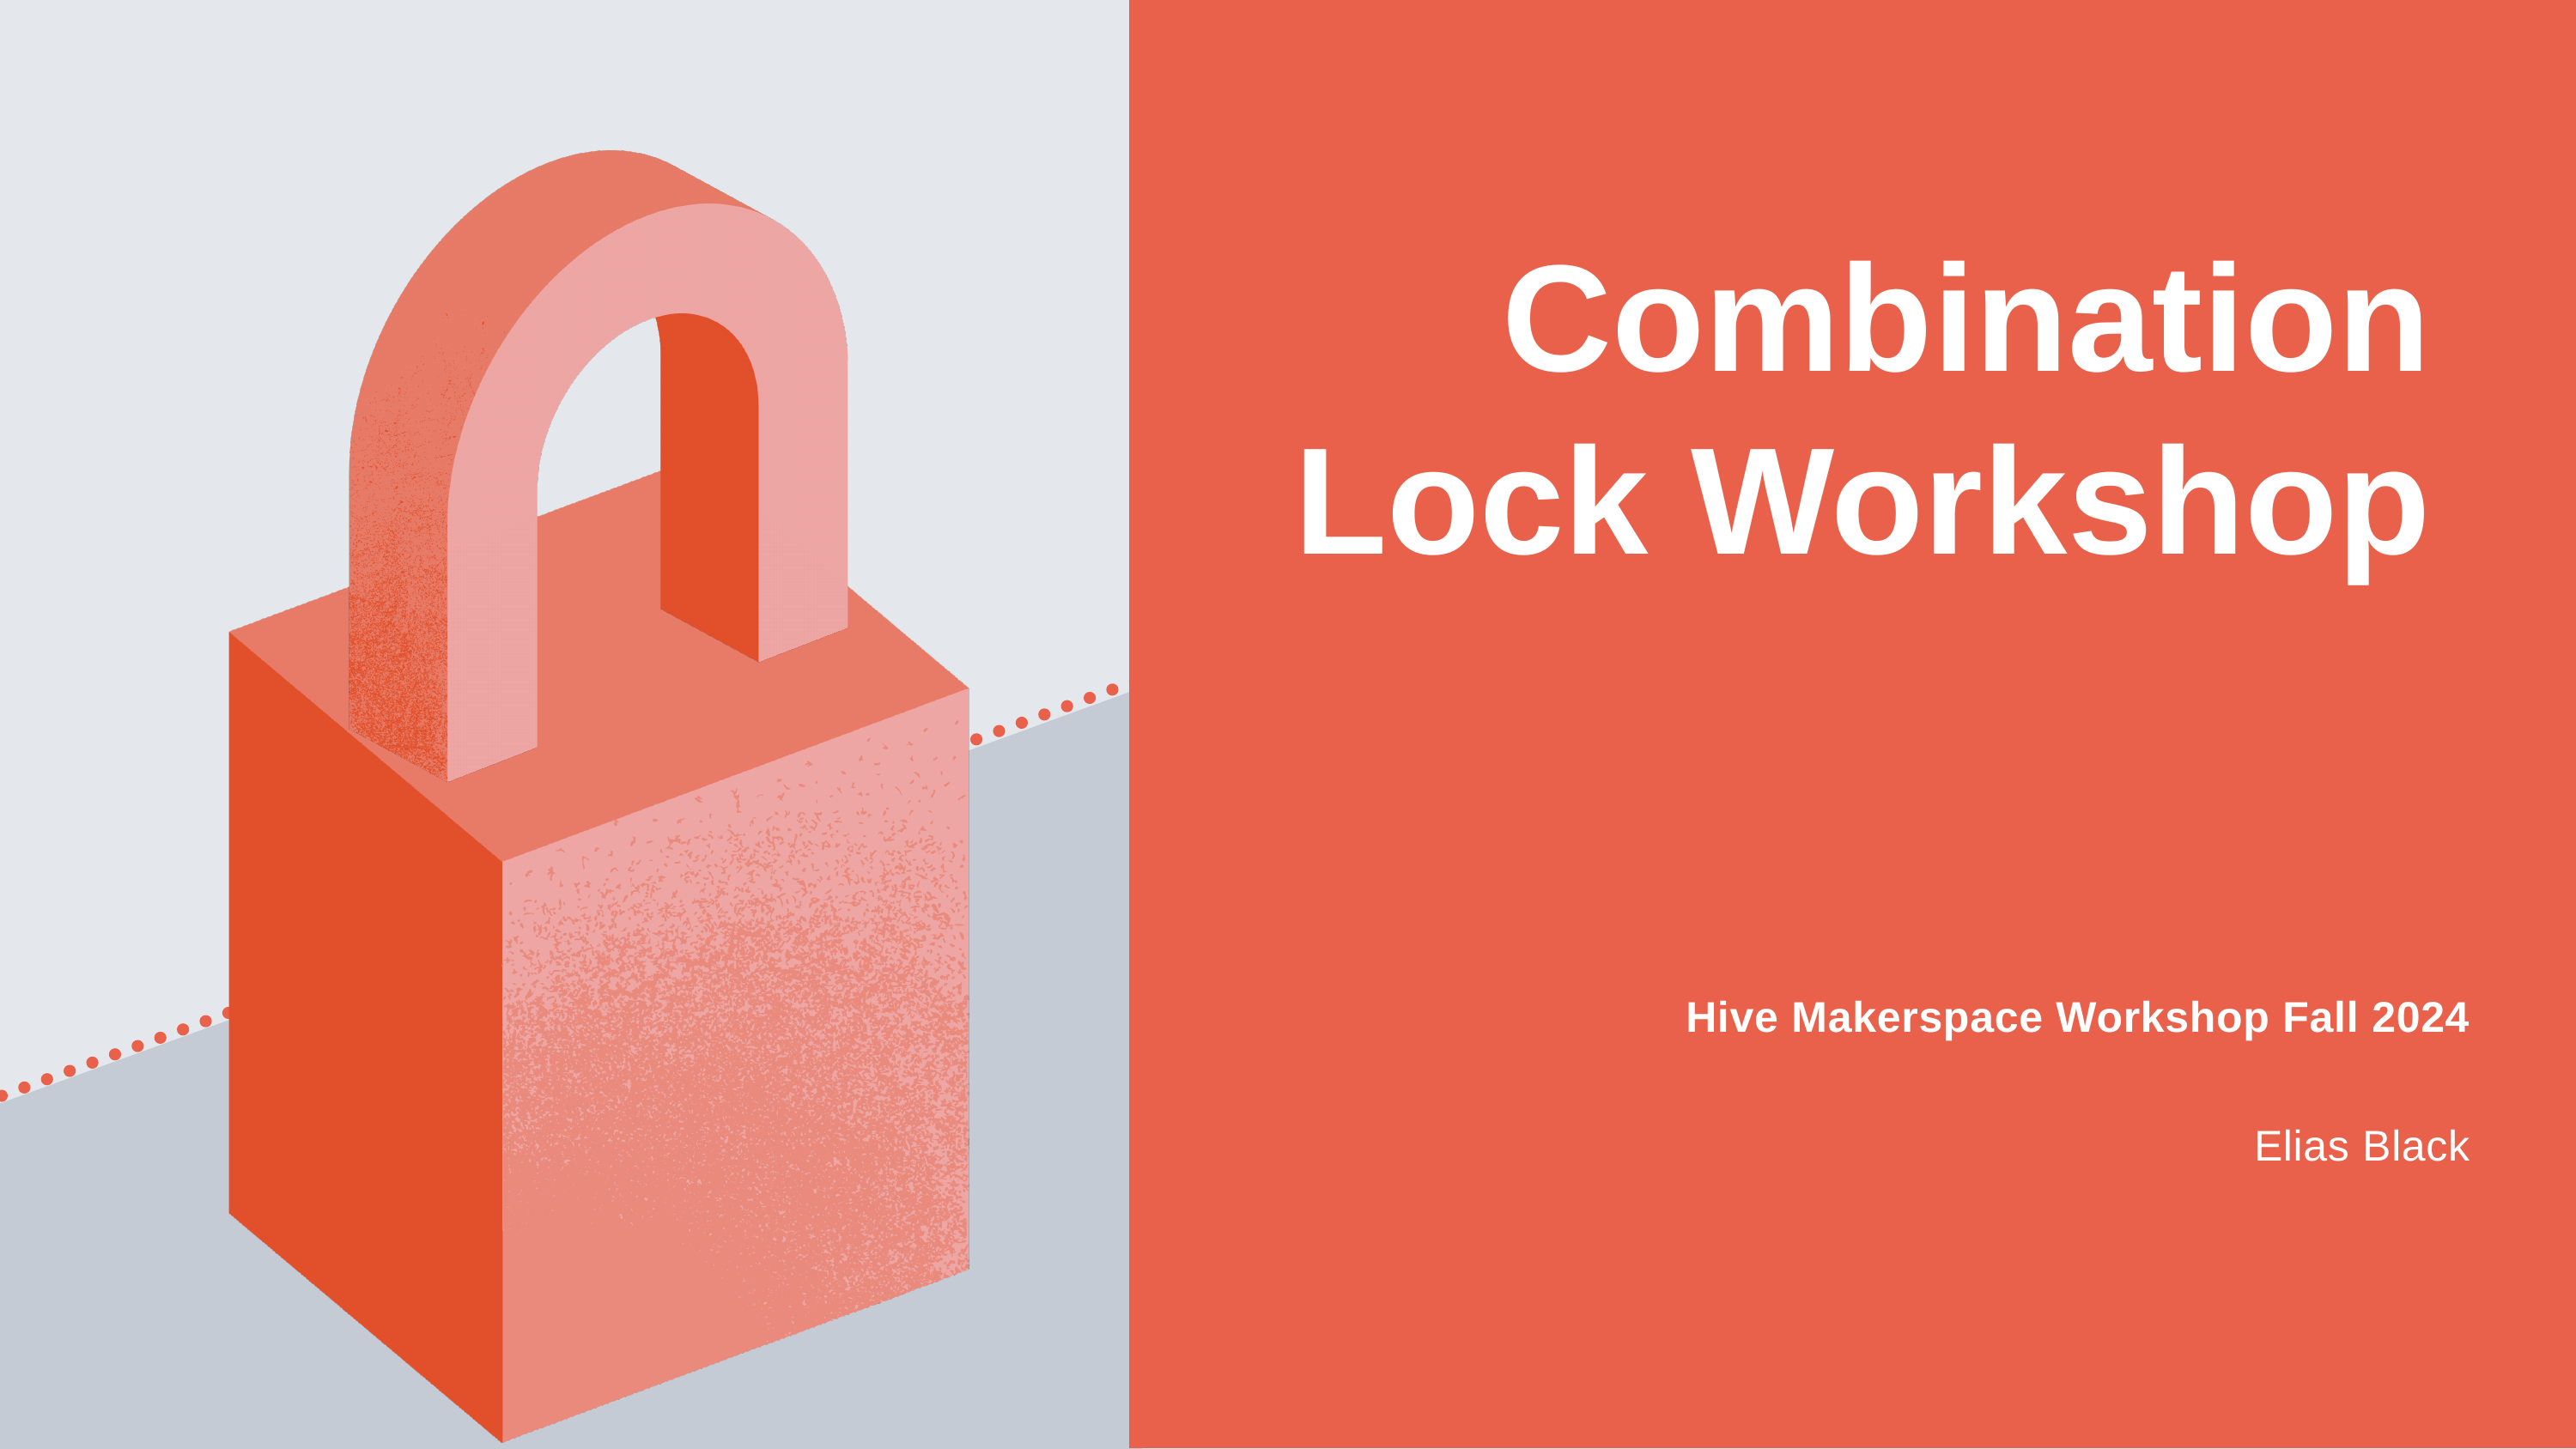

Combination Lock Workshop

Hive Makerspace Workshop Fall 2024
Elias Black